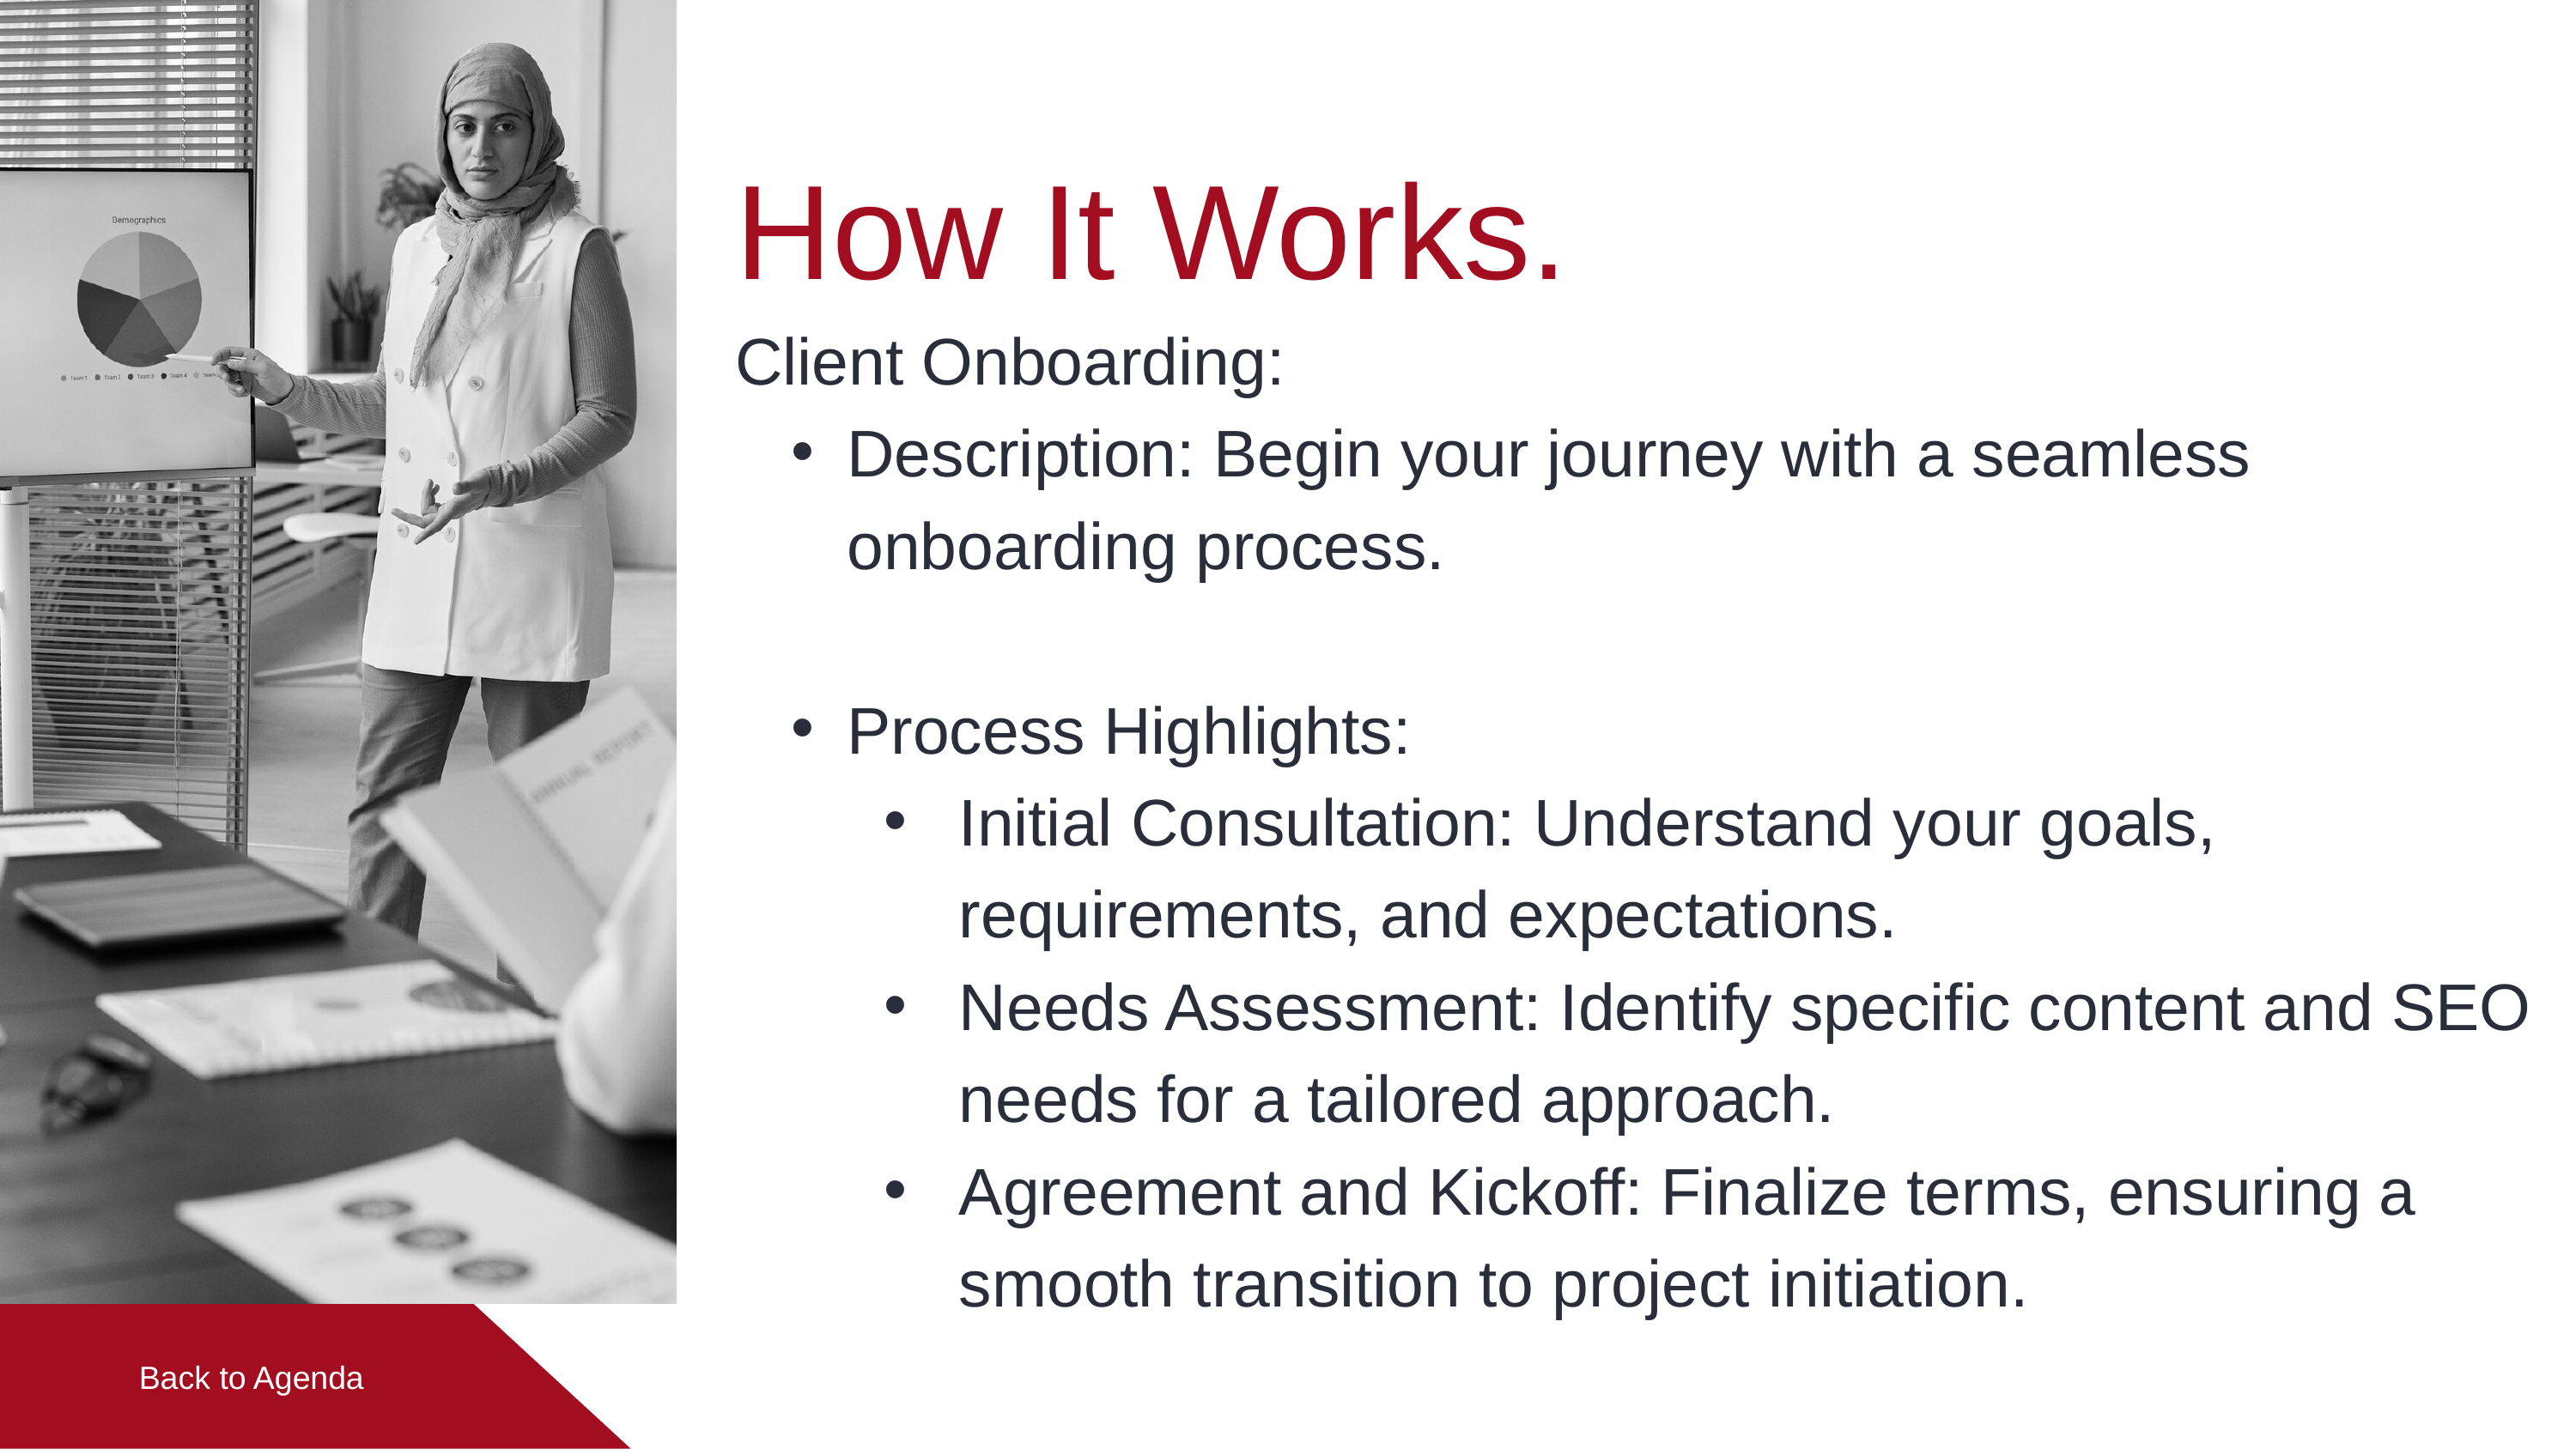

How It Works.
Client Onboarding:
Description: Begin your journey with a seamless onboarding process.

Process Highlights:
Initial Consultation: Understand your goals, requirements, and expectations.
Needs Assessment: Identify specific content and SEO needs for a tailored approach.
Agreement and Kickoff: Finalize terms, ensuring a smooth transition to project initiation.

Back to Agenda